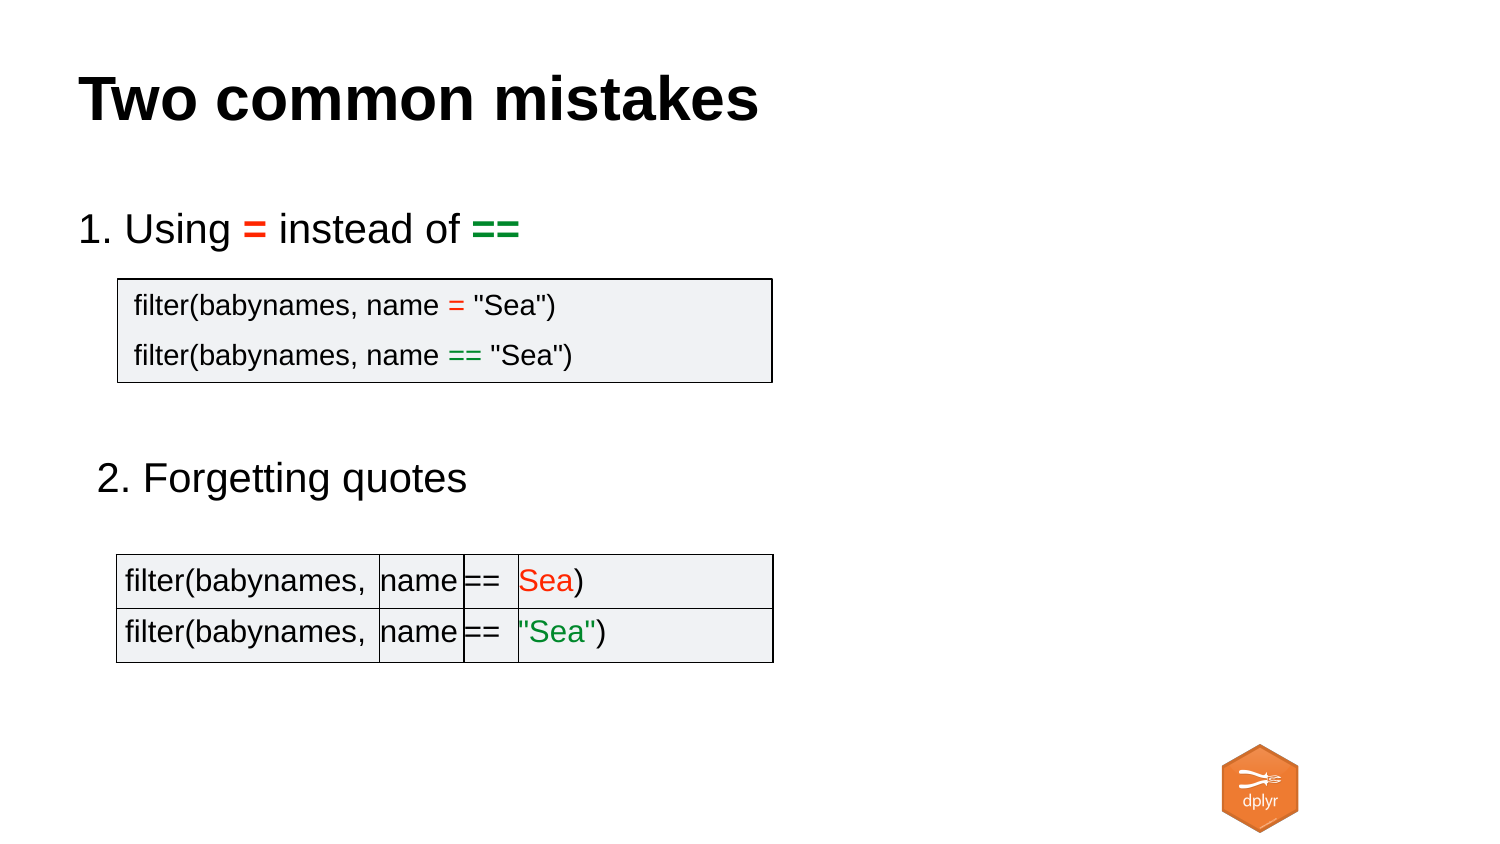

Two common mistakes
1. Using = instead of ==
filter(babynames, name = "Sea")
filter(babynames, name == "Sea")
2. Forgetting quotes
| filter(babynames, | name | == | Sea) |
| --- | --- | --- | --- |
| filter(babynames, | name | == | "Sea") |